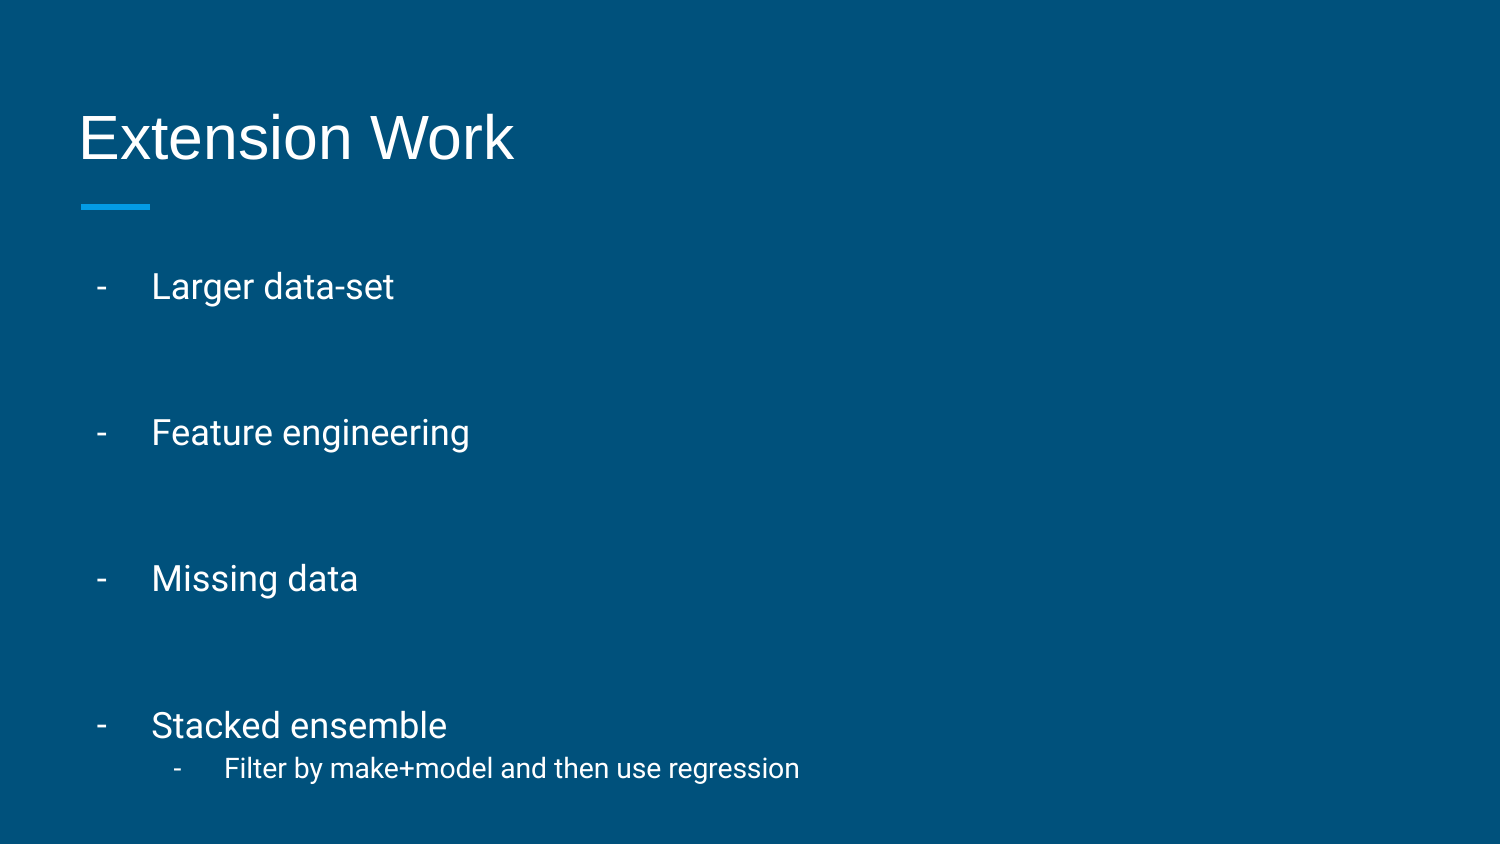

# Extension Work
Larger data-set

Feature engineering

Missing data

Stacked ensemble
Filter by make+model and then use regression